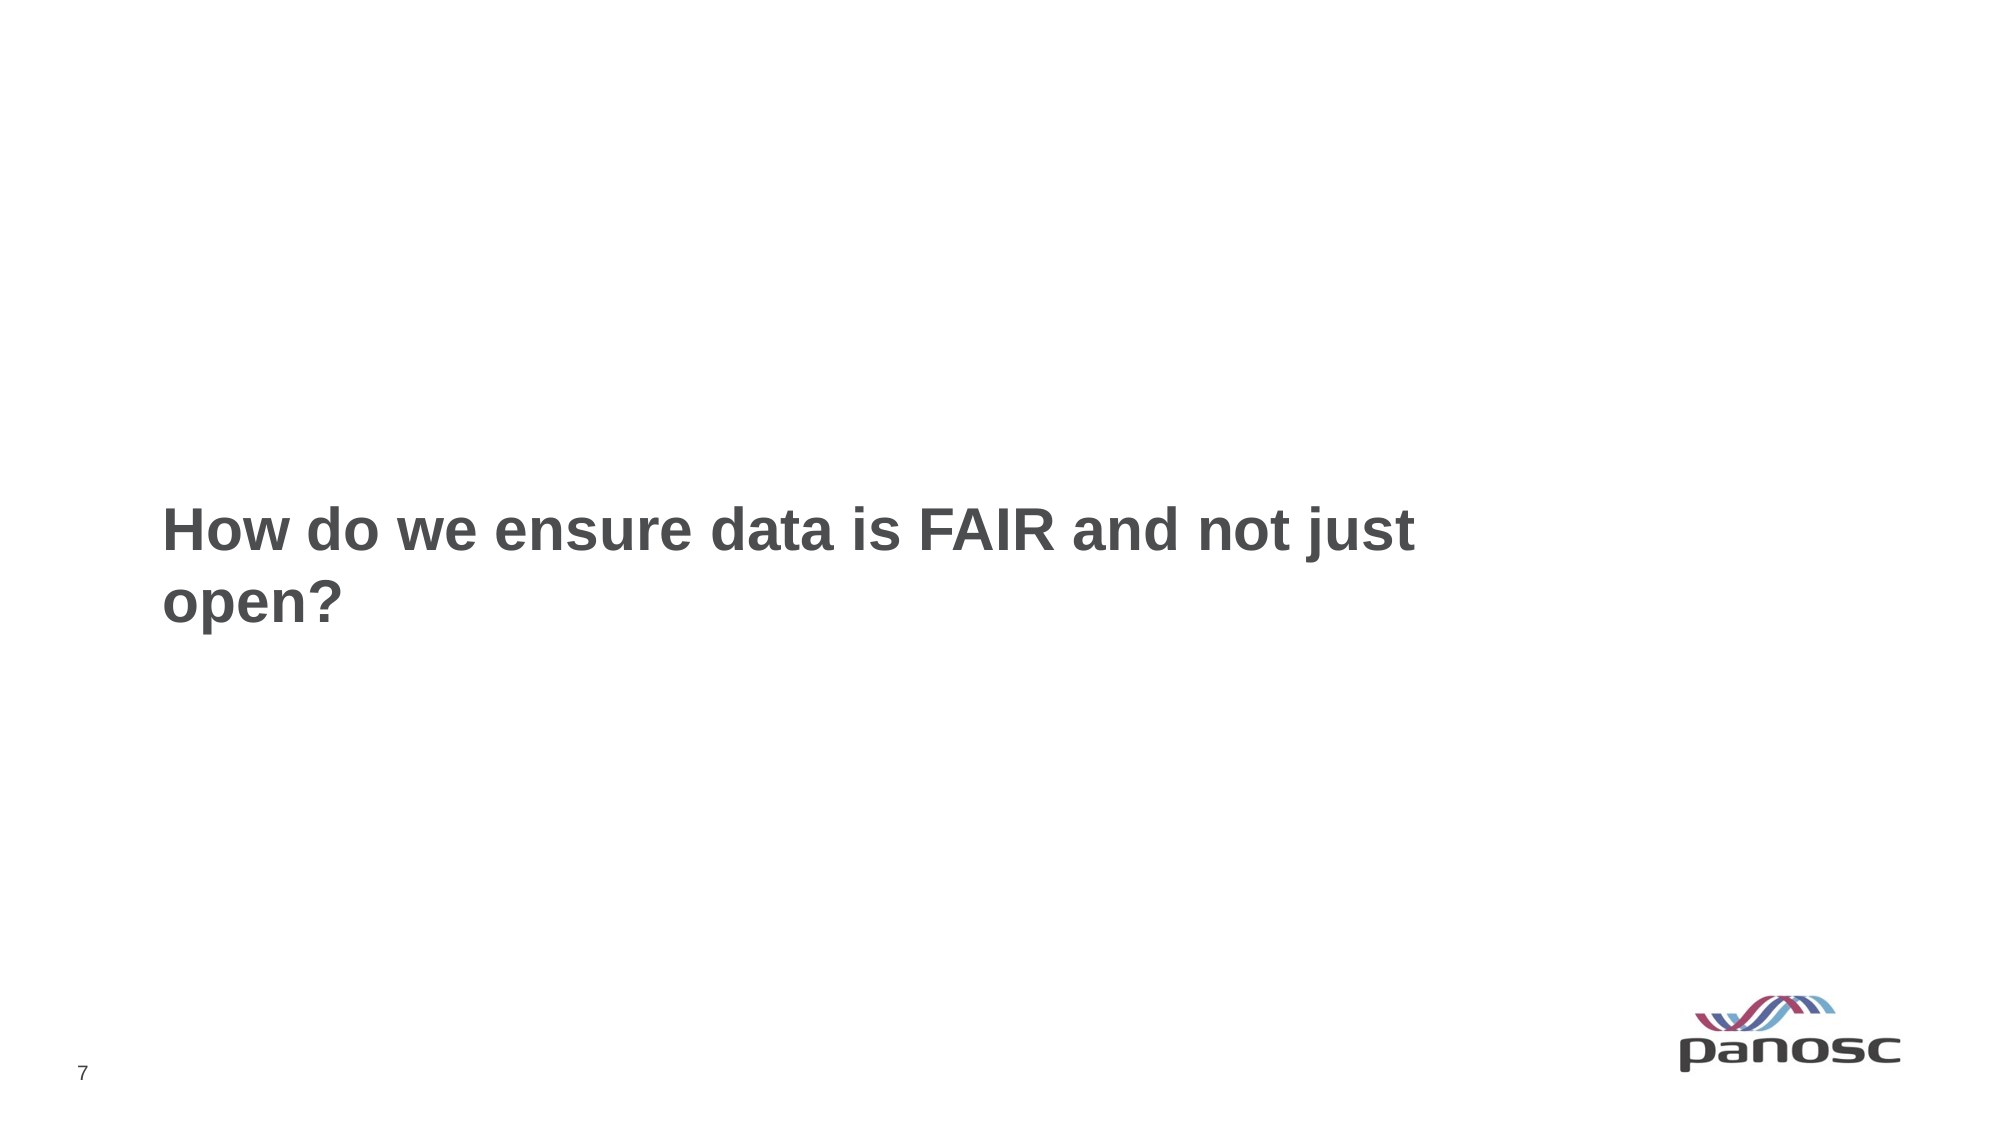

# How do we ensure data is FAIR and not just open?